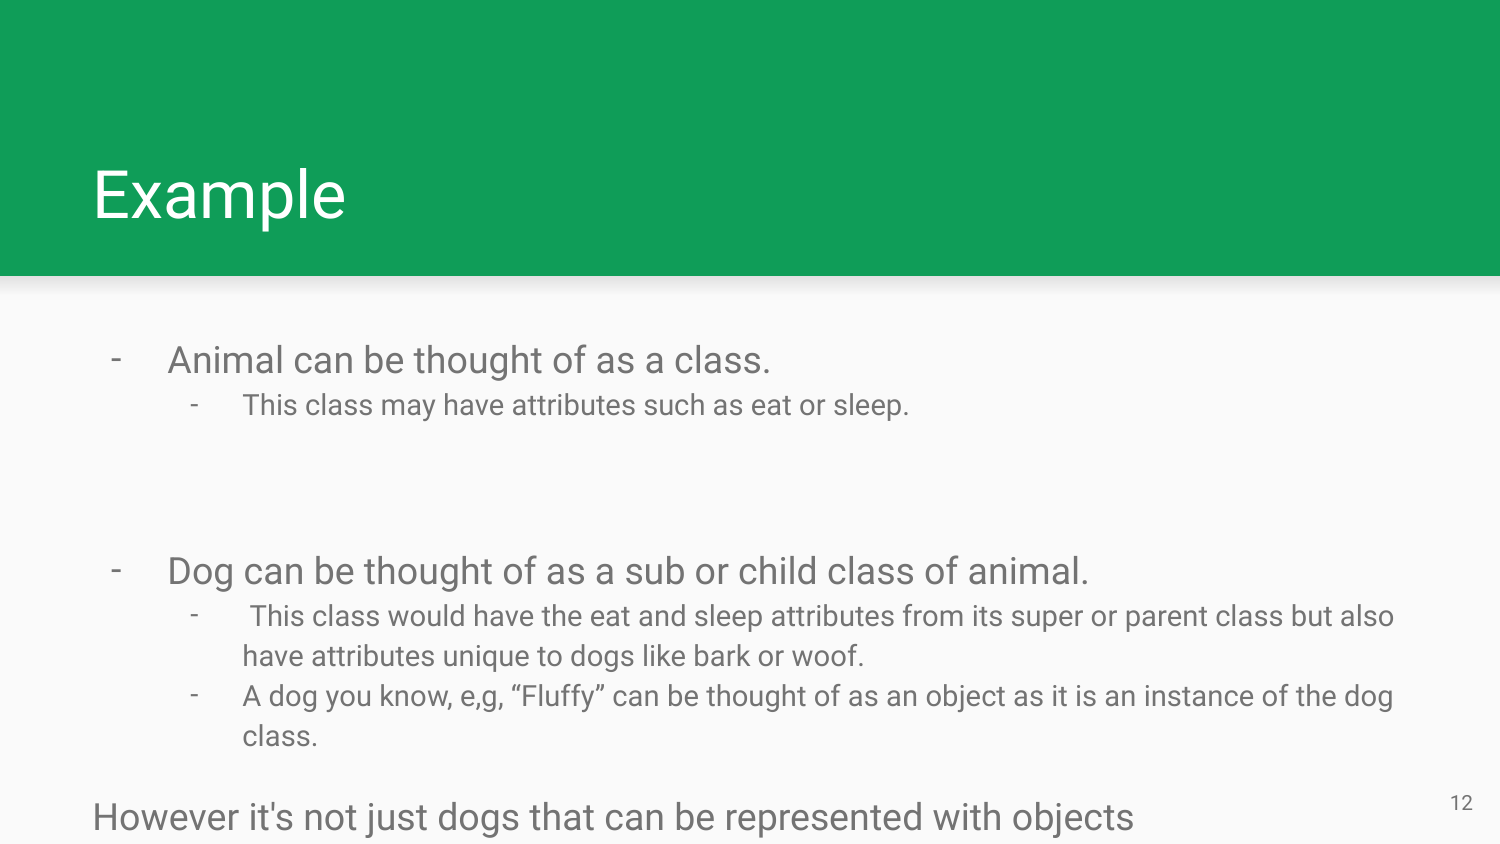

# Example
Animal can be thought of as a class.
This class may have attributes such as eat or sleep.

Dog can be thought of as a sub or child class of animal.
 This class would have the eat and sleep attributes from its super or parent class but also have attributes unique to dogs like bark or woof.
A dog you know, e,g, “Fluffy” can be thought of as an object as it is an instance of the dog class.
However it's not just dogs that can be represented with objects
12